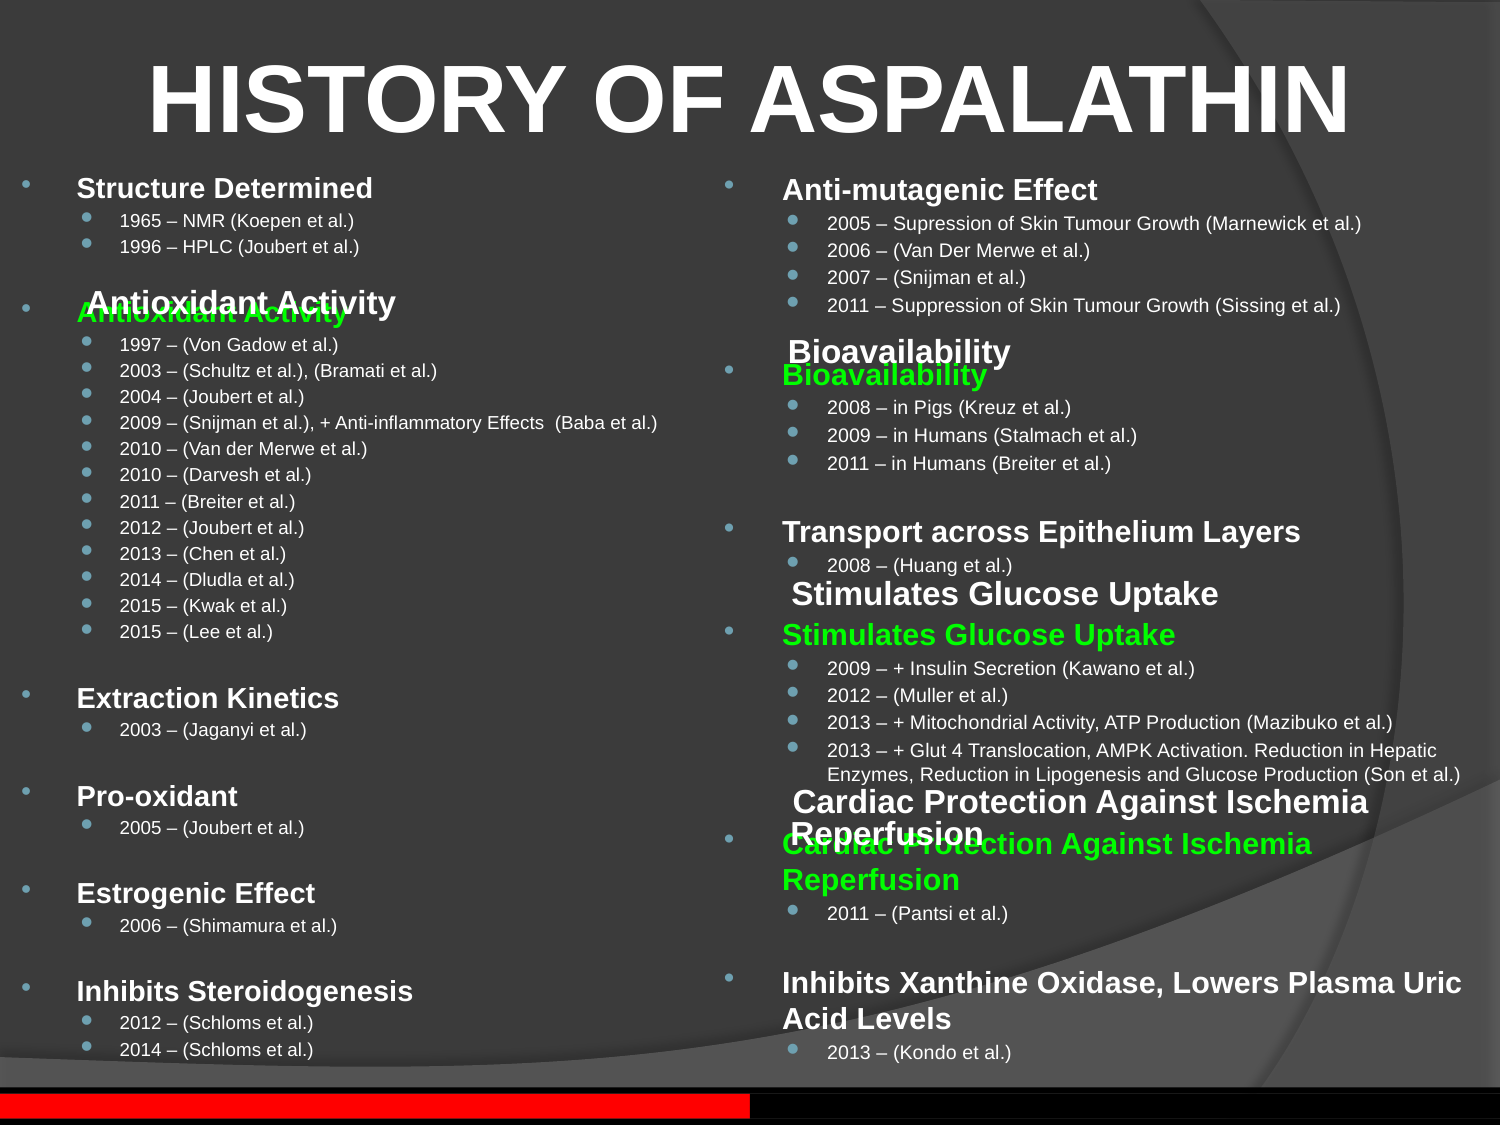

# HISTORY OF ASPALATHIN
Structure Determined
1965 – NMR (Koepen et al.)
1996 – HPLC (Joubert et al.)

Antioxidant Activity
1997 – (Von Gadow et al.)
2003 – (Schultz et al.), (Bramati et al.)
2004 – (Joubert et al.)
2009 – (Snijman et al.), + Anti-inflammatory Effects  (Baba et al.)
2010 – (Van der Merwe et al.)
2010 – (Darvesh et al.)
2011 – (Breiter et al.)
2012 – (Joubert et al.)
2013 – (Chen et al.)
2014 – (Dludla et al.)
2015 – (Kwak et al.)
2015 – (Lee et al.)

Extraction Kinetics
2003 – (Jaganyi et al.)

Pro-oxidant
2005 – (Joubert et al.)

Estrogenic Effect
2006 – (Shimamura et al.)

Inhibits Steroidogenesis
2012 – (Schloms et al.)
2014 – (Schloms et al.)

Anti-mutagenic Effect
2005 – Supression of Skin Tumour Growth (Marnewick et al.)
2006 – (Van Der Merwe et al.)
2007 – (Snijman et al.)
2011 – Suppression of Skin Tumour Growth (Sissing et al.)

Bioavailability
2008 – in Pigs (Kreuz et al.)
2009 – in Humans (Stalmach et al.)
2011 – in Humans (Breiter et al.)

Transport across Epithelium Layers
2008 – (Huang et al.)

Stimulates Glucose Uptake
2009 – + Insulin Secretion (Kawano et al.)
2012 – (Muller et al.)
2013 – + Mitochondrial Activity, ATP Production (Mazibuko et al.)
2013 – + Glut 4 Translocation, AMPK Activation. Reduction in Hepatic Enzymes, Reduction in Lipogenesis and Glucose Production (Son et al.)

Cardiac Protection Against Ischemia Reperfusion
2011 – (Pantsi et al.)

Inhibits Xanthine Oxidase, Lowers Plasma Uric Acid Levels
2013 – (Kondo et al.)

     Antioxidant Activity
     Bioavailability
     Stimulates Glucose Uptake
     Cardiac Protection Against Ischemia
Reperfusion